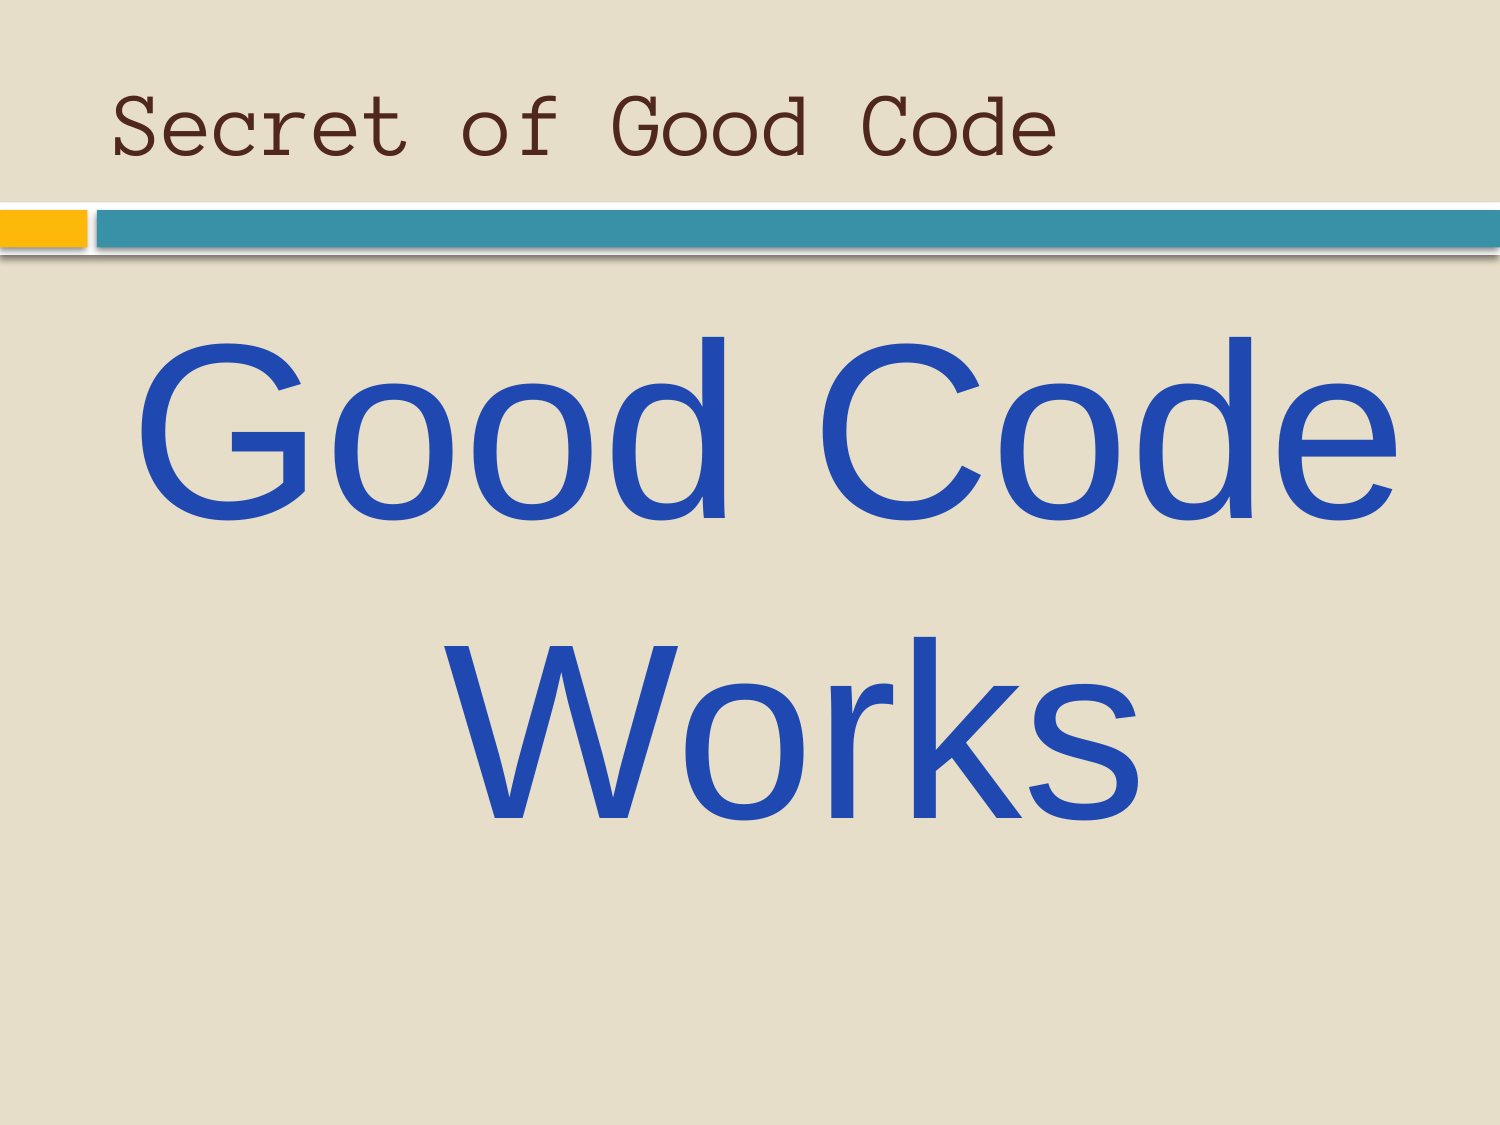

# Secret of Good Code
Good Code Works